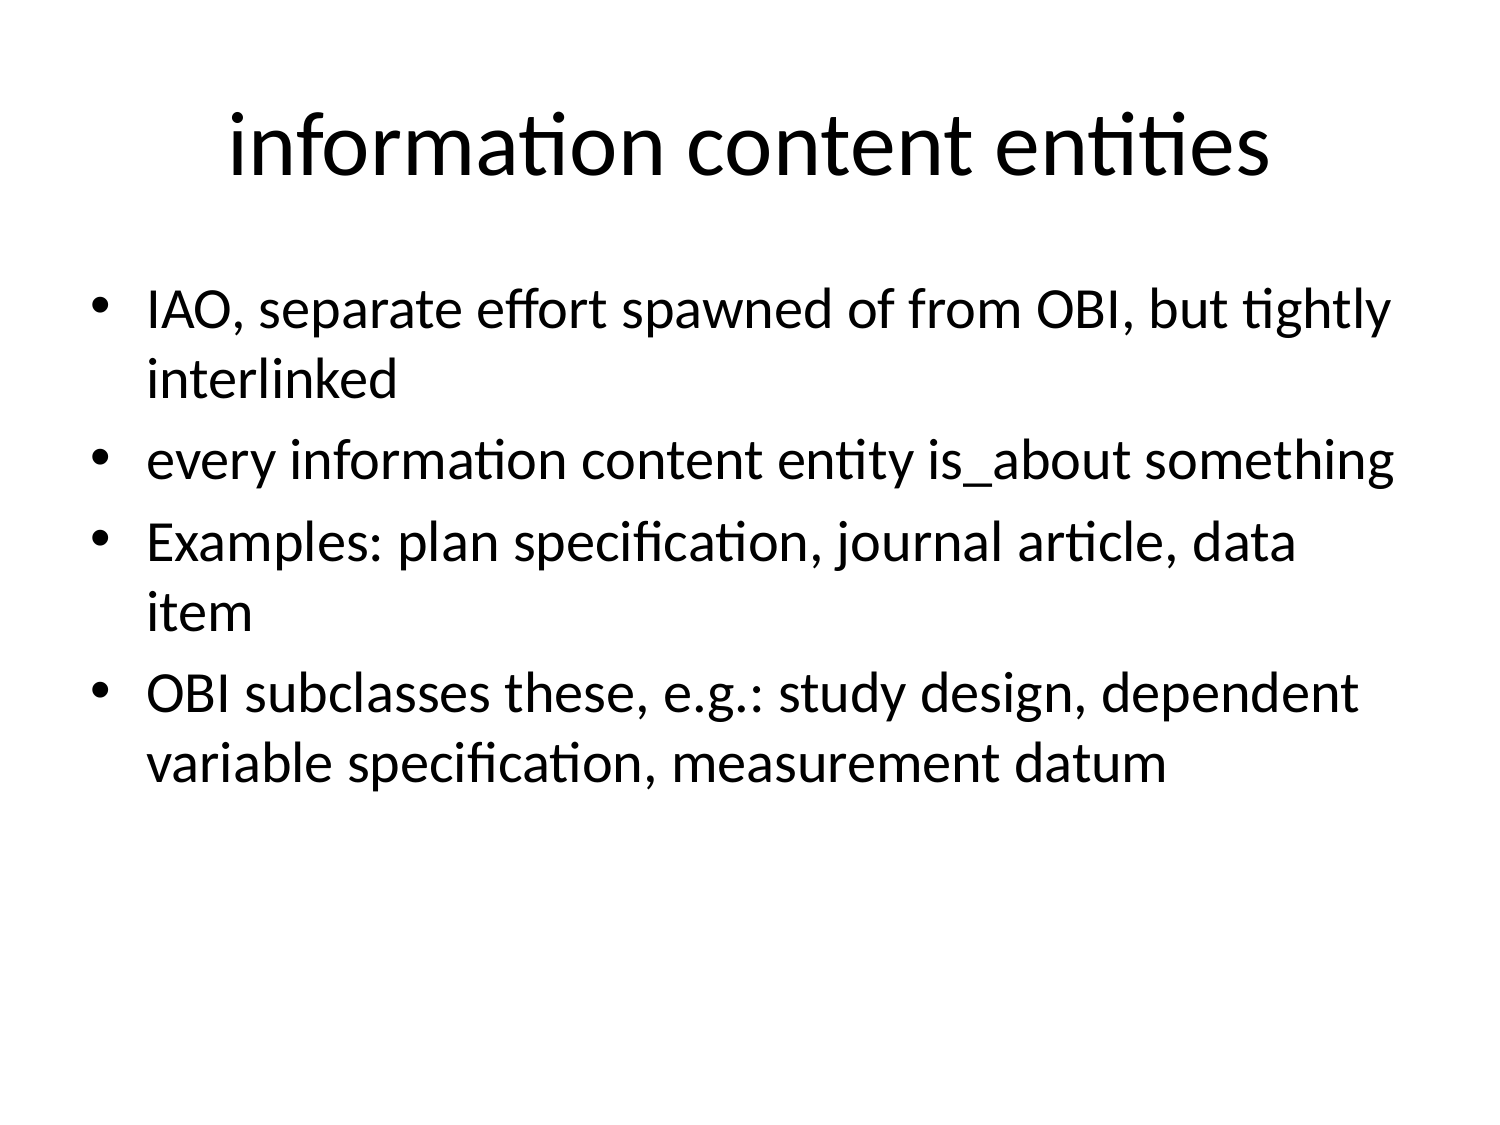

# information content entities
IAO, separate effort spawned of from OBI, but tightly interlinked
every information content entity is_about something
Examples: plan specification, journal article, data item
OBI subclasses these, e.g.: study design, dependent variable specification, measurement datum